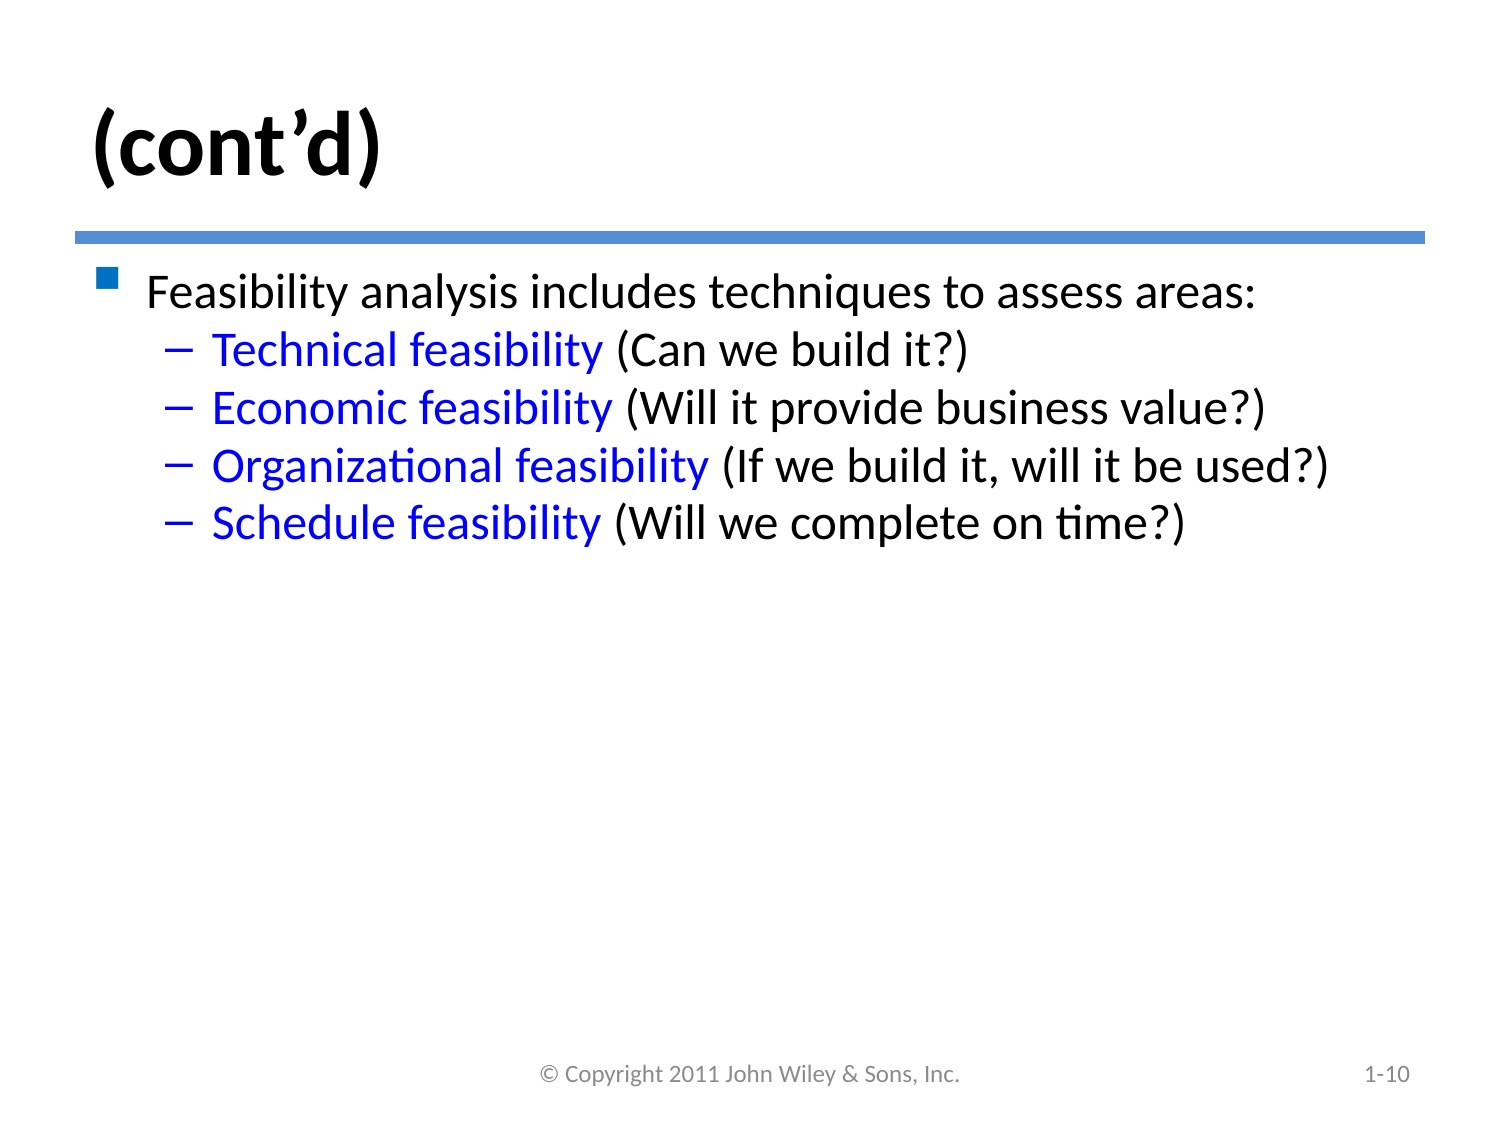

# (cont’d)
Feasibility analysis includes techniques to assess areas:
Technical feasibility (Can we build it?)
Economic feasibility (Will it provide business value?)
Organizational feasibility (If we build it, will it be used?)
Schedule feasibility (Will we complete on time?)

© Copyright 2011 John Wiley & Sons, Inc.
1-10